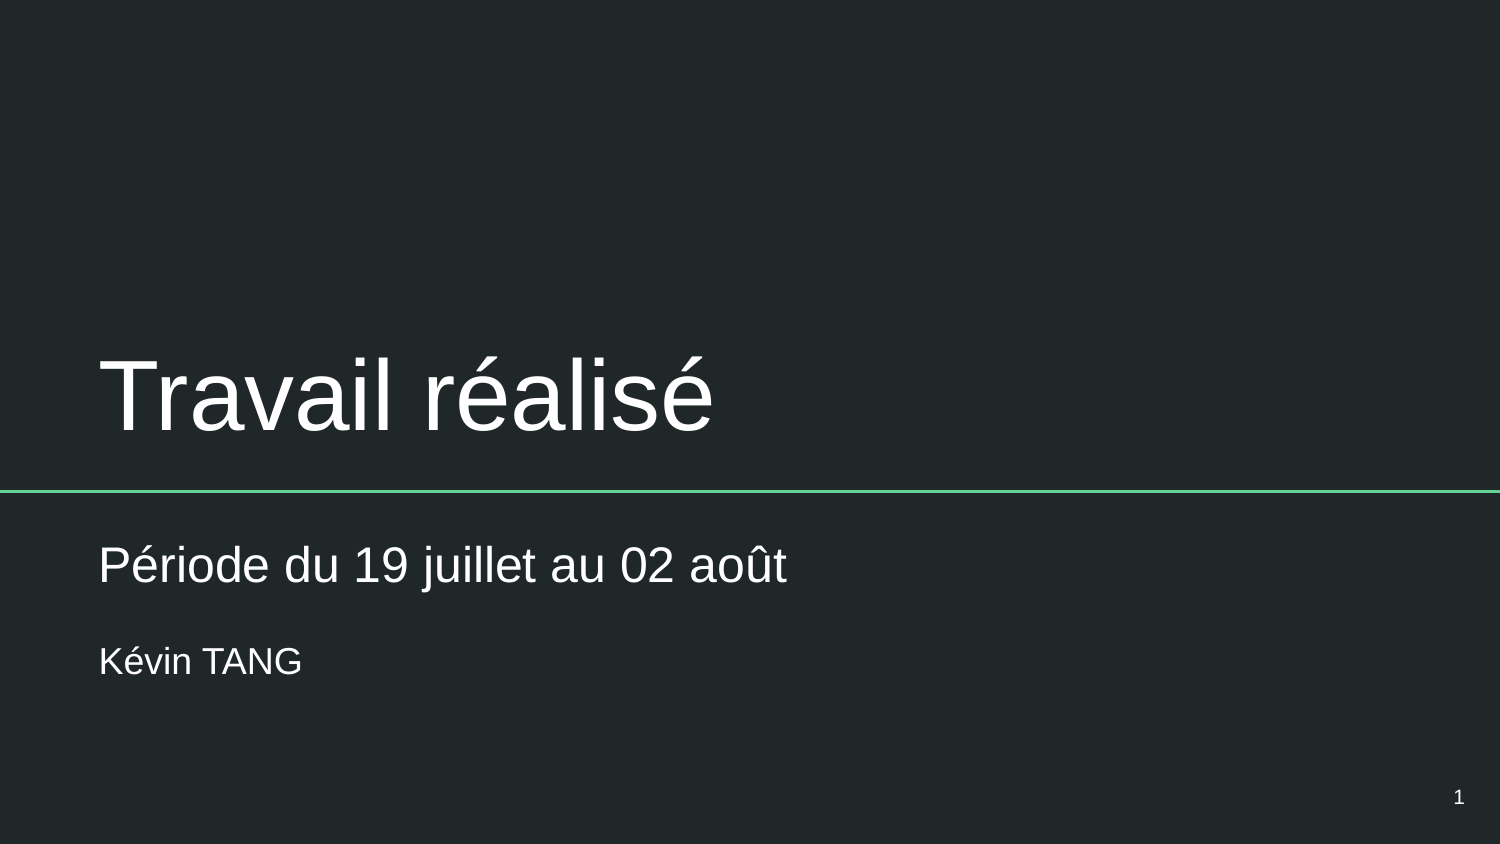

# Travail réalisé
Période du 19 juillet au 02 août
Kévin TANG
1